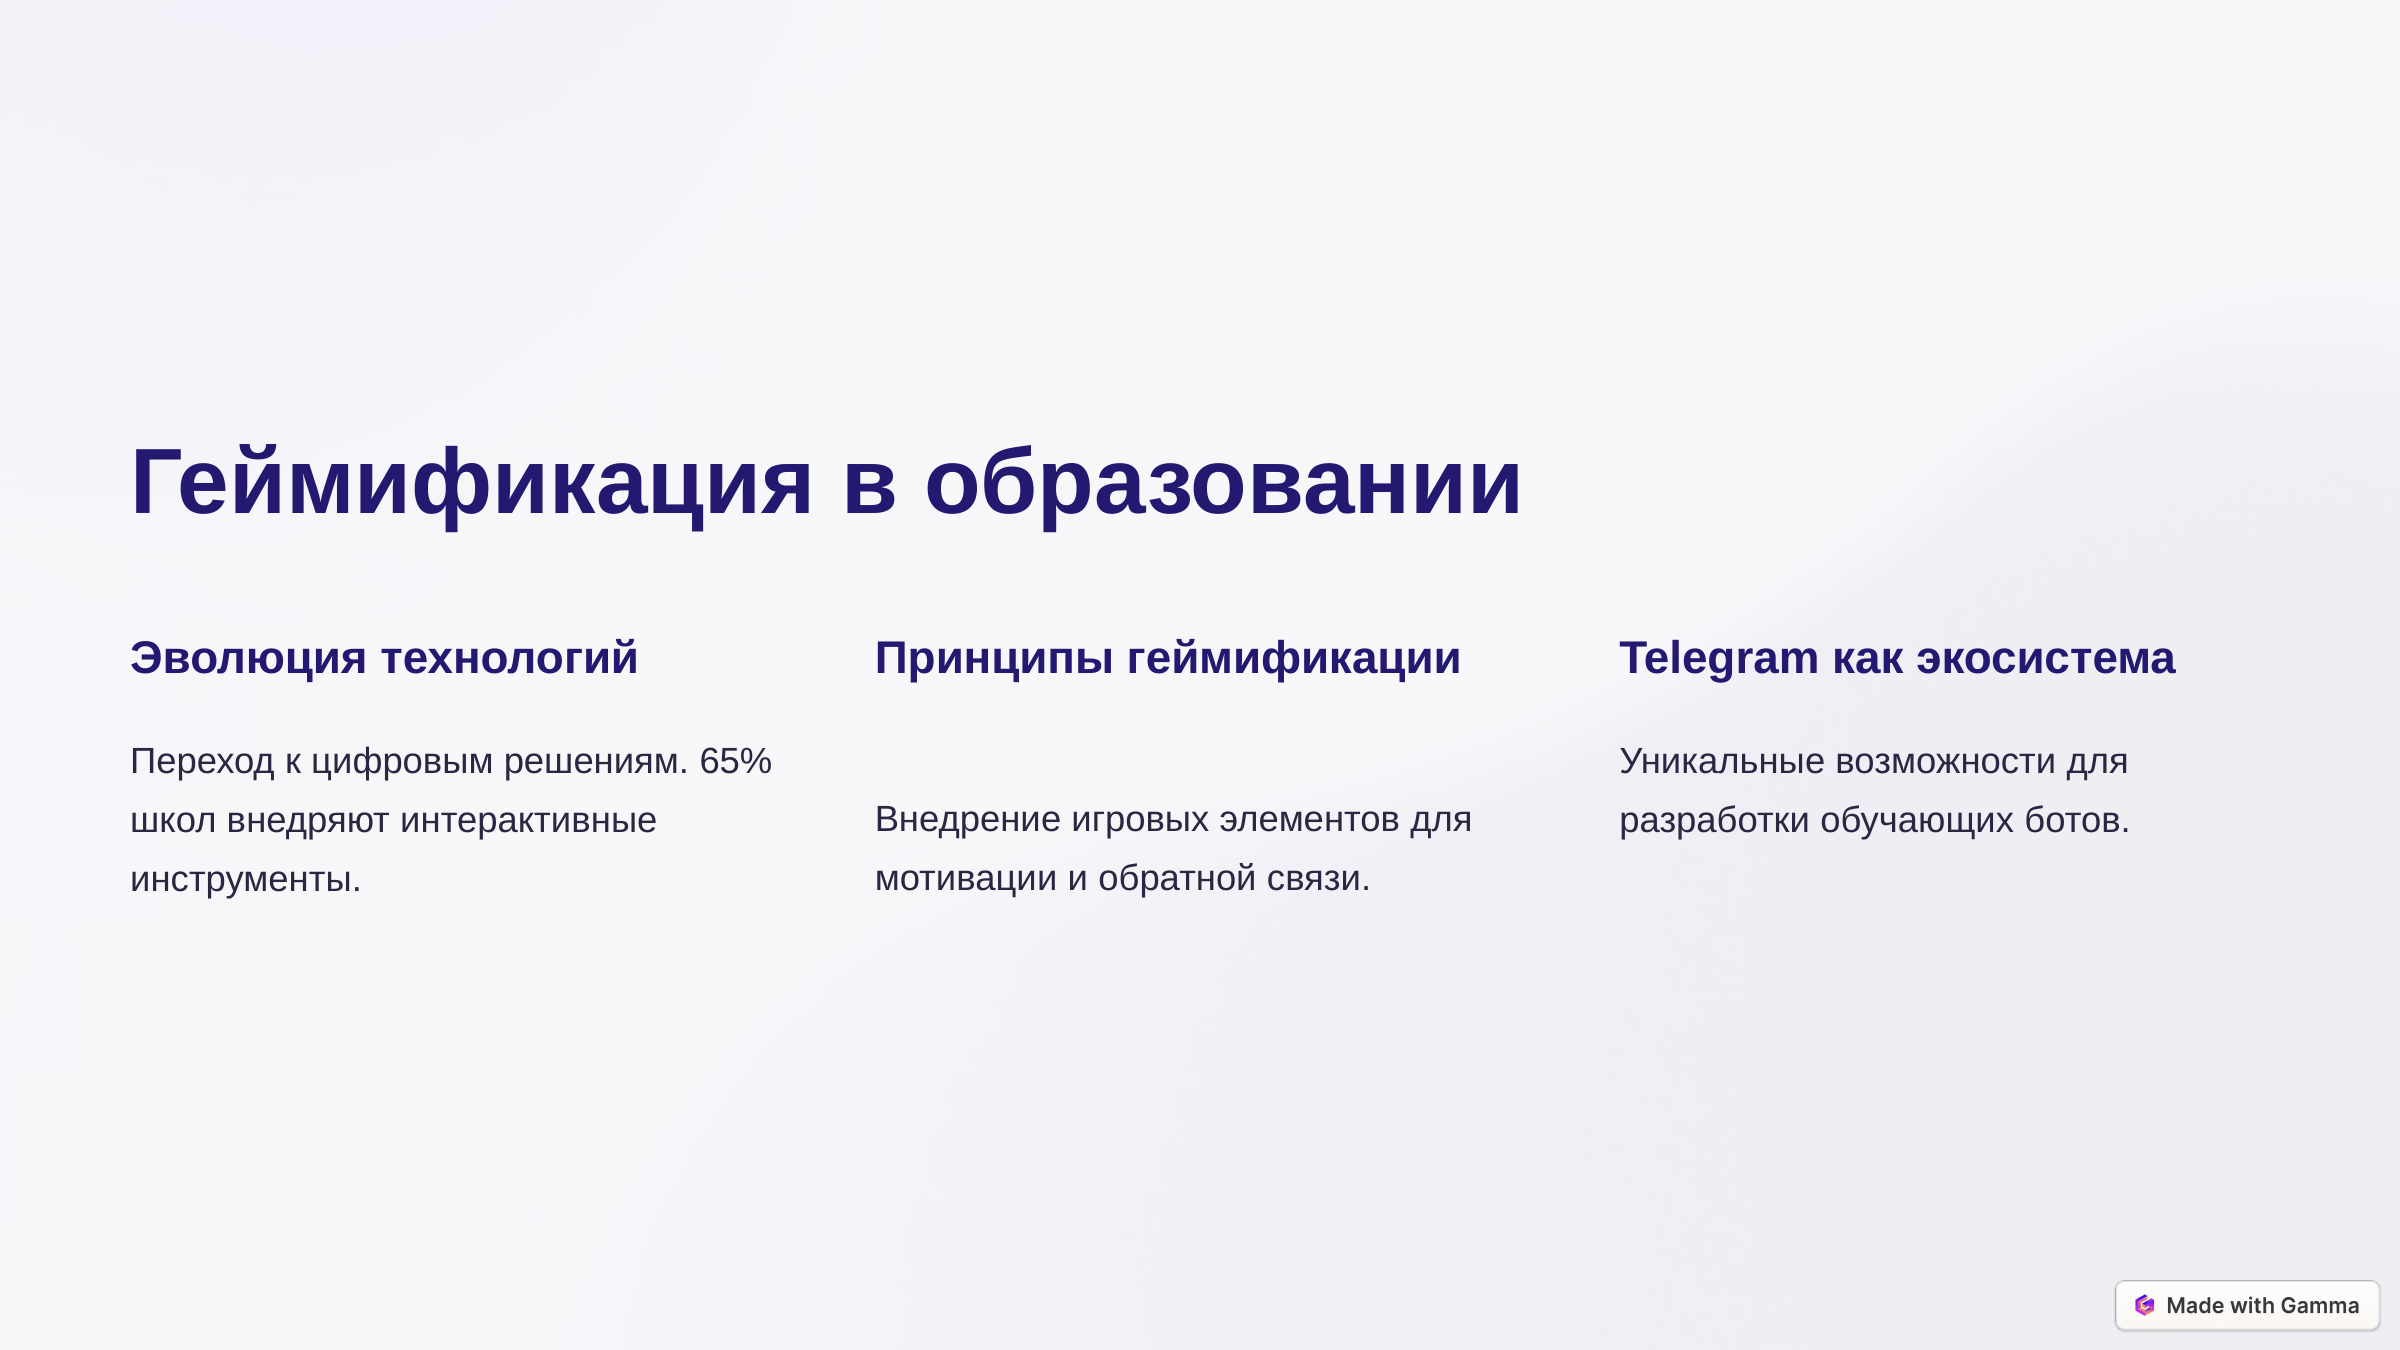

Геймификация в образовании
Эволюция технологий
Принципы геймификации
Telegram как экосистема
Переход к цифровым решениям. 65% школ внедряют интерактивные инструменты.
Уникальные возможности для разработки обучающих ботов.
Внедрение игровых элементов для мотивации и обратной связи.